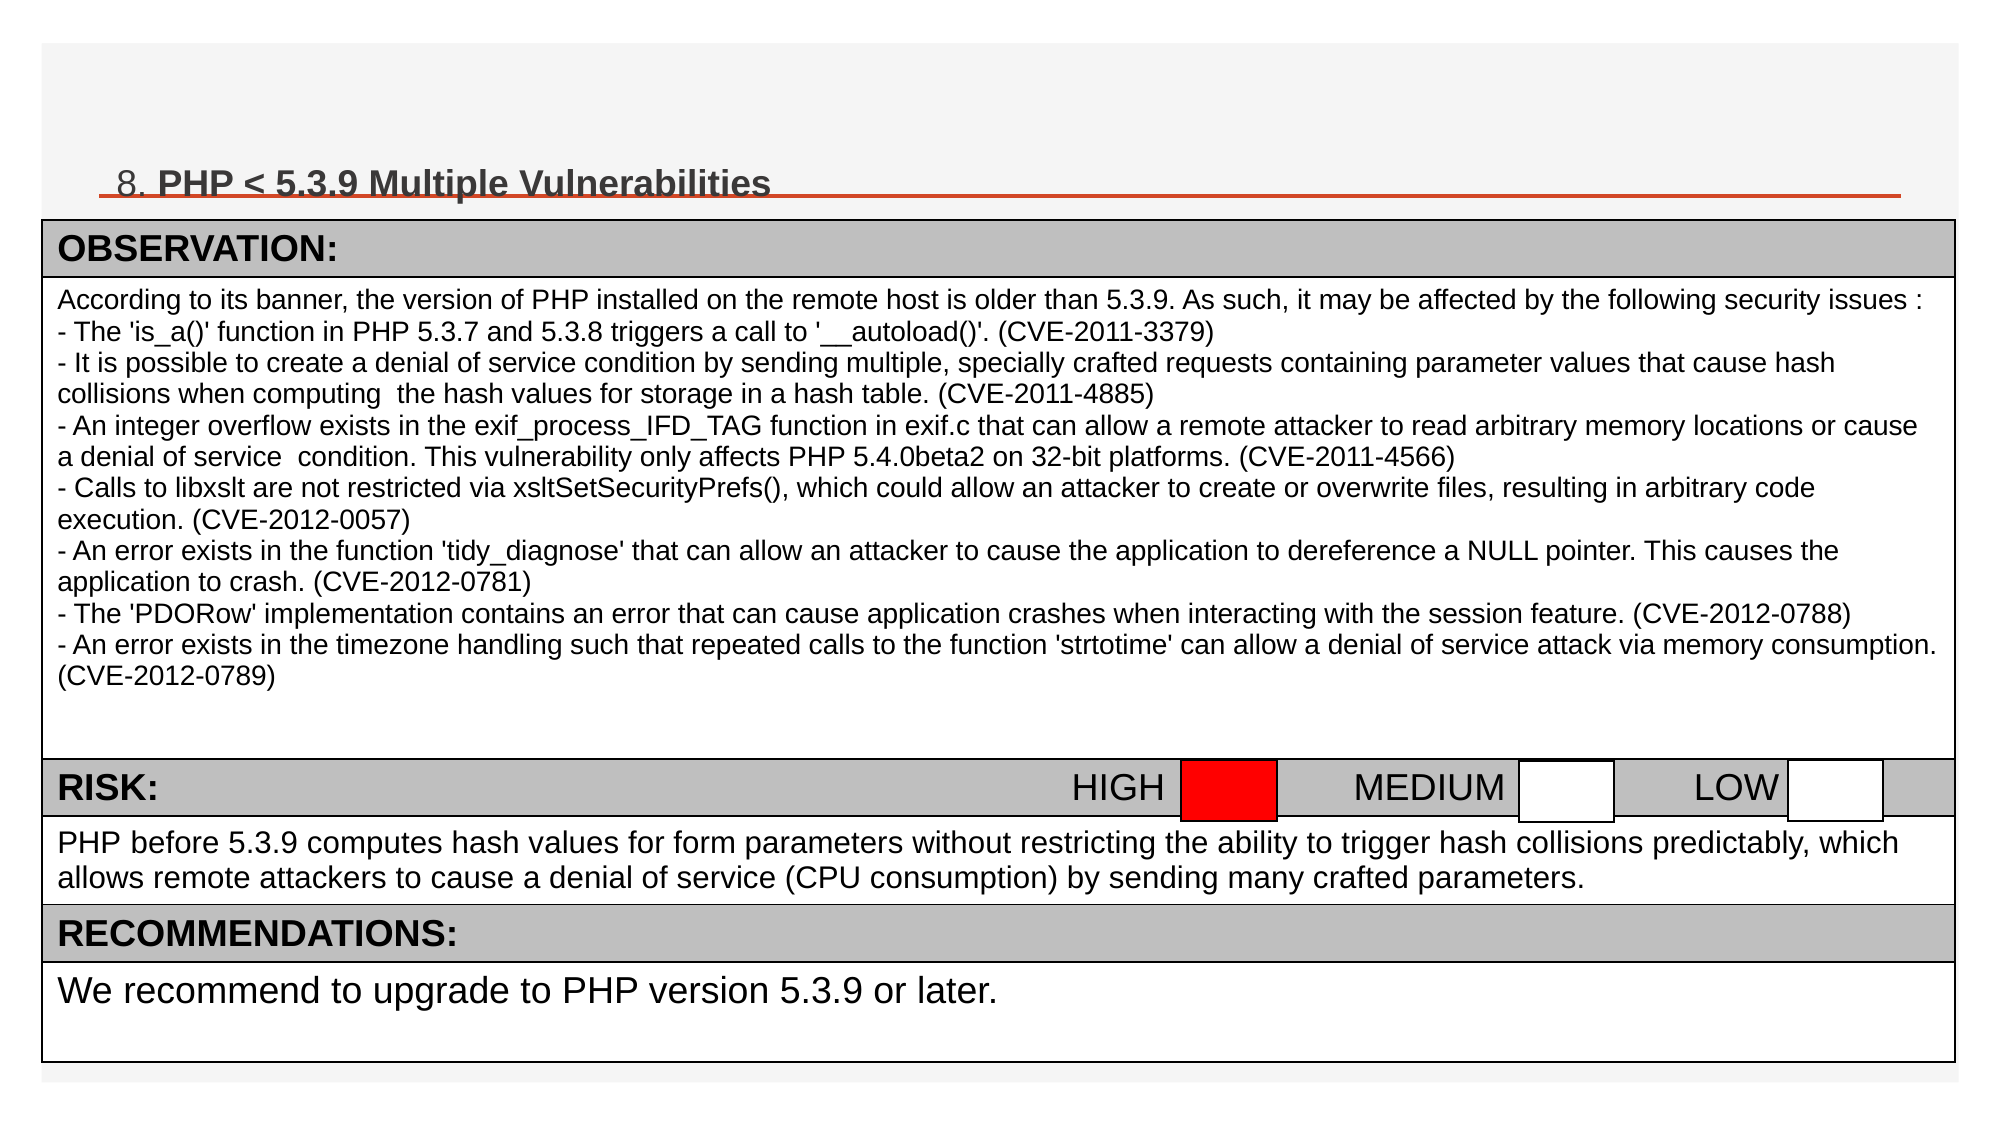

# 8. PHP < 5.3.9 Multiple Vulnerabilities
| OBSERVATION: |
| --- |
| According to its banner, the version of PHP installed on the remote host is older than 5.3.9. As such, it may be affected by the following security issues : - The 'is\_a()' function in PHP 5.3.7 and 5.3.8 triggers a call to '\_\_autoload()'. (CVE-2011-3379) - It is possible to create a denial of service condition by sending multiple, specially crafted requests containing parameter values that cause hash collisions when computing the hash values for storage in a hash table. (CVE-2011-4885) - An integer overflow exists in the exif\_process\_IFD\_TAG function in exif.c that can allow a remote attacker to read arbitrary memory locations or cause a denial of service condition. This vulnerability only affects PHP 5.4.0beta2 on 32-bit platforms. (CVE-2011-4566) - Calls to libxslt are not restricted via xsltSetSecurityPrefs(), which could allow an attacker to create or overwrite files, resulting in arbitrary code execution. (CVE-2012-0057) - An error exists in the function 'tidy\_diagnose' that can allow an attacker to cause the application to dereference a NULL pointer. This causes the application to crash. (CVE-2012-0781) - The 'PDORow' implementation contains an error that can cause application crashes when interacting with the session feature. (CVE-2012-0788) - An error exists in the timezone handling such that repeated calls to the function 'strtotime' can allow a denial of service attack via memory consumption.(CVE-2012-0789) |
| RISK: HIGH MEDIUM LOW |
| PHP before 5.3.9 computes hash values for form parameters without restricting the ability to trigger hash collisions predictably, which allows remote attackers to cause a denial of service (CPU consumption) by sending many crafted parameters. |
| RECOMMENDATIONS: |
| We recommend to upgrade to PHP version 5.3.9 or later. |